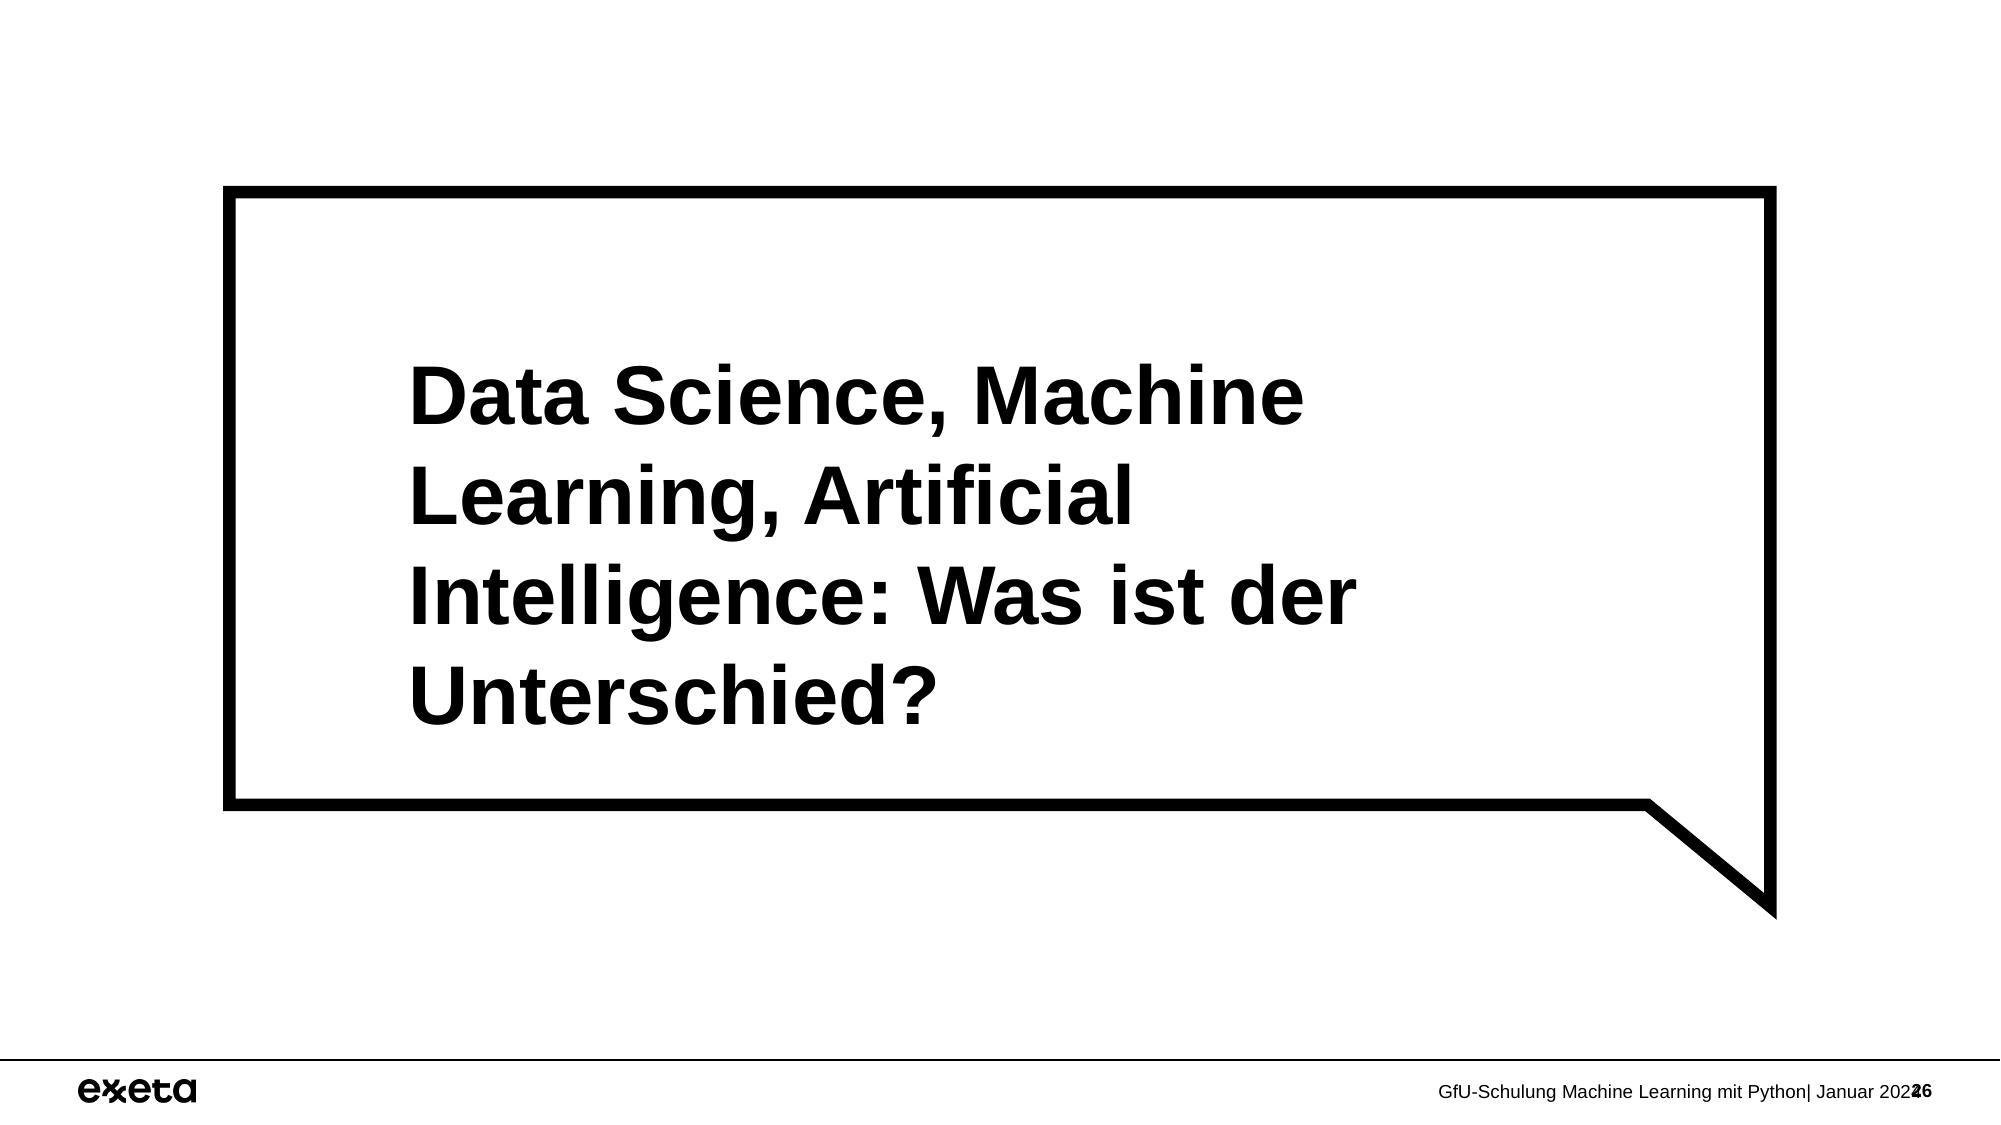

Data Science, Machine Learning, Artificial Intelligence: Was ist der Unterschied?

GfU-Schulung Machine Learning mit Python| Januar 2024